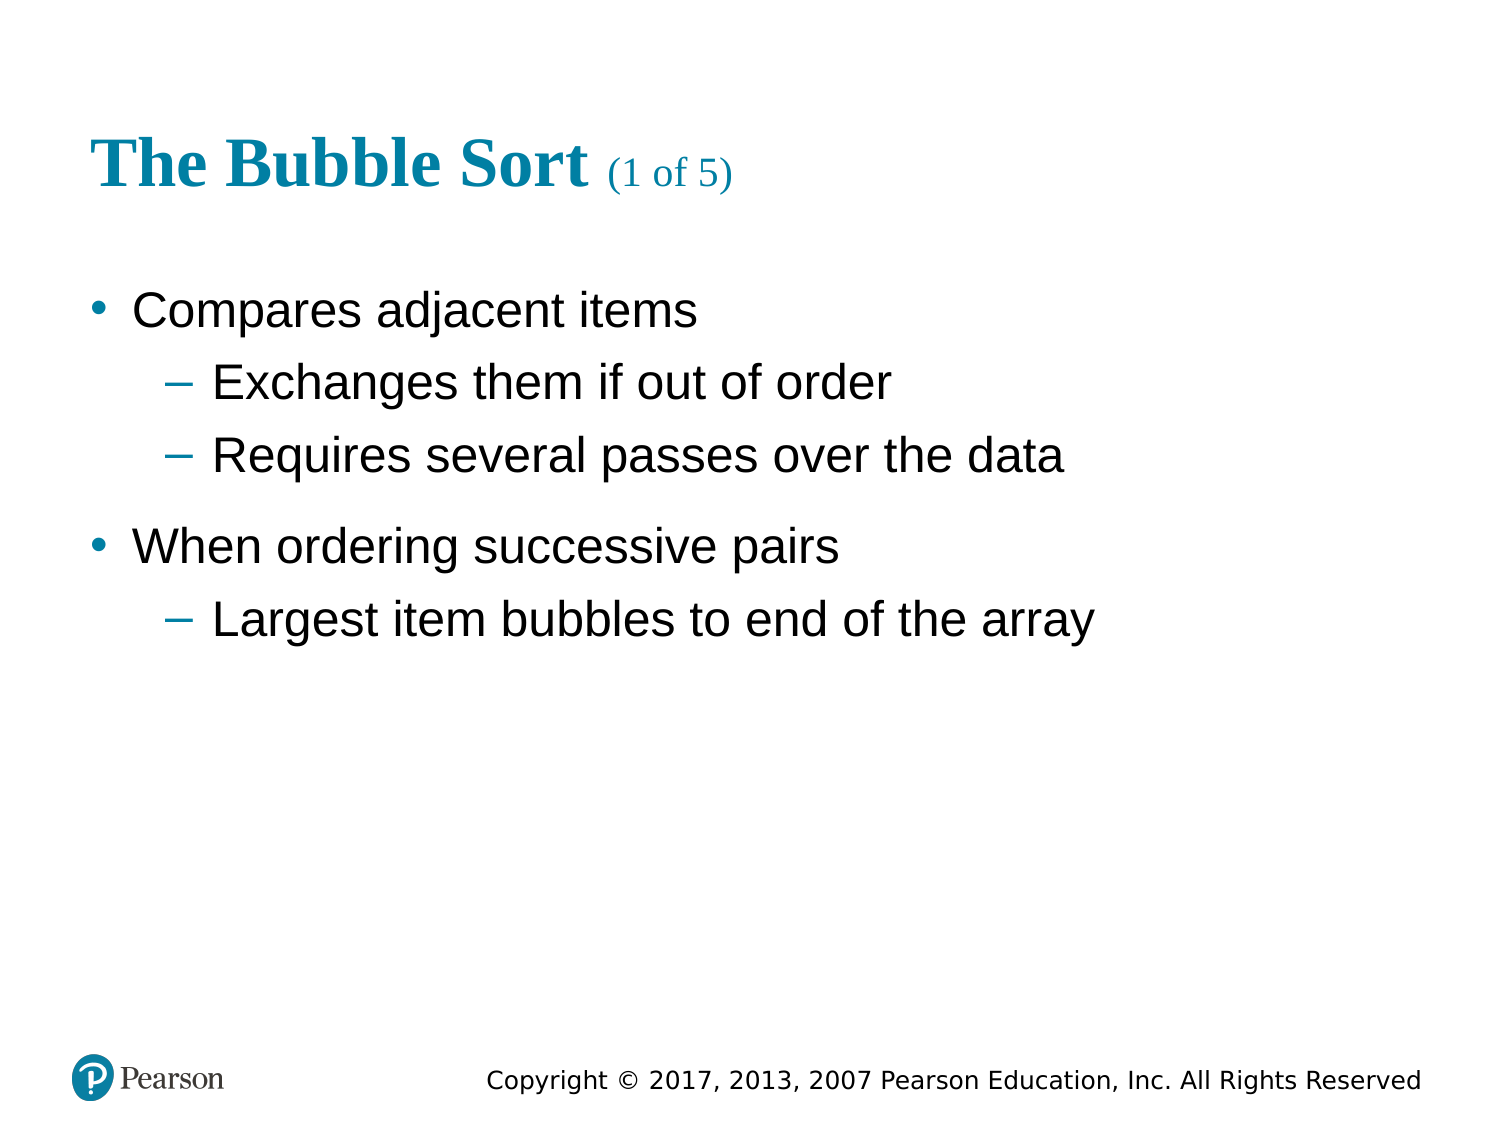

# The Bubble Sort (1 of 5)
Compares adjacent items
Exchanges them if out of order
Requires several passes over the data
When ordering successive pairs
Largest item bubbles to end of the array